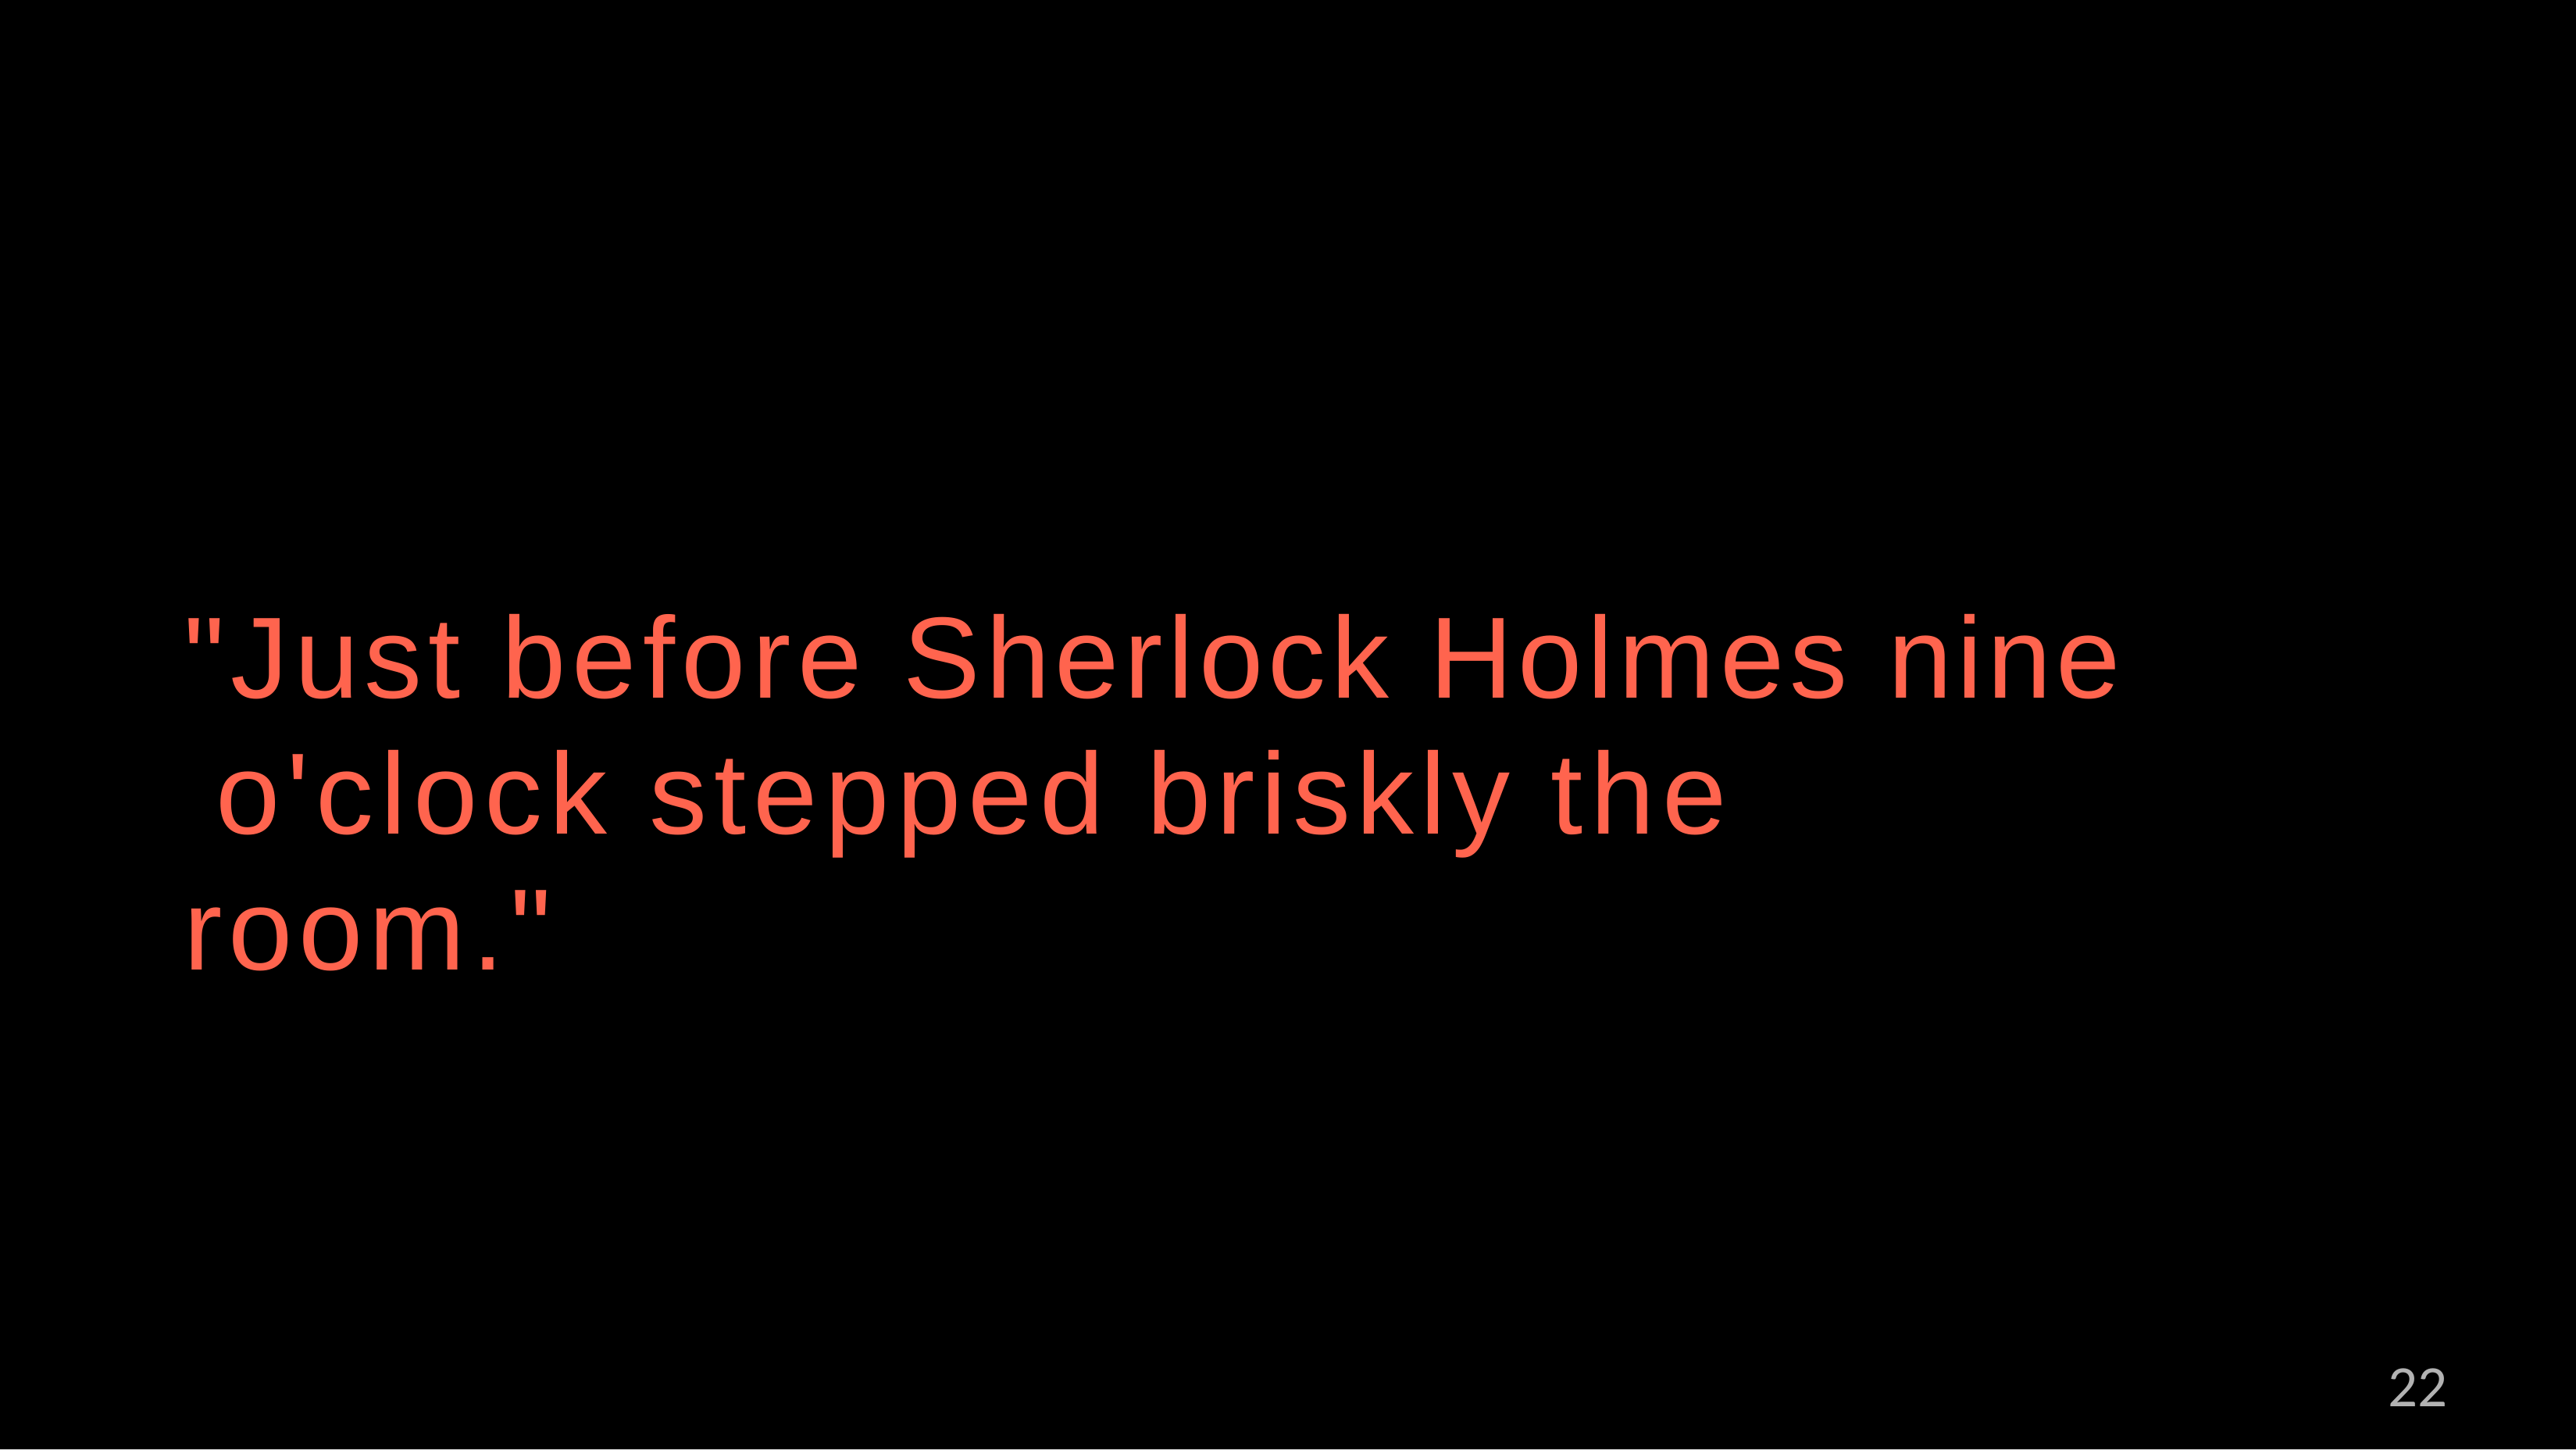

# "Just before Sherlock Holmes nine  o'clock stepped briskly the room."
22